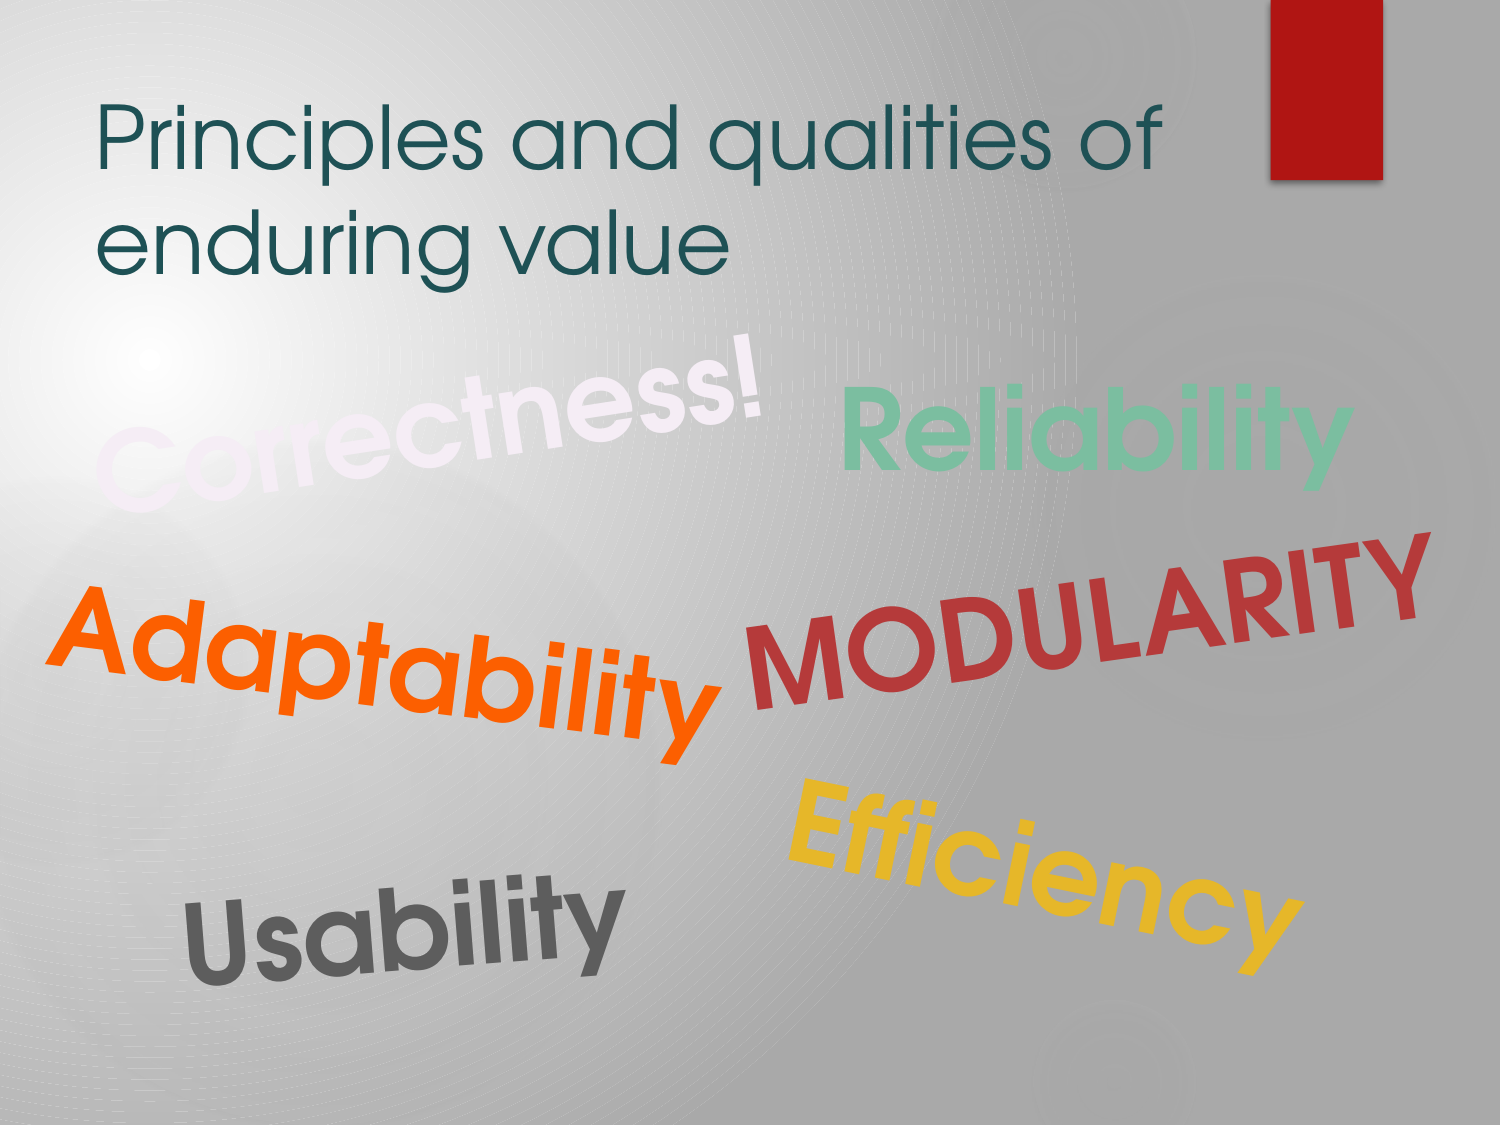

# Principles and qualities of enduring value
Correctness!
Reliability
MODULARITY
Adaptability

Efficiency
Usability